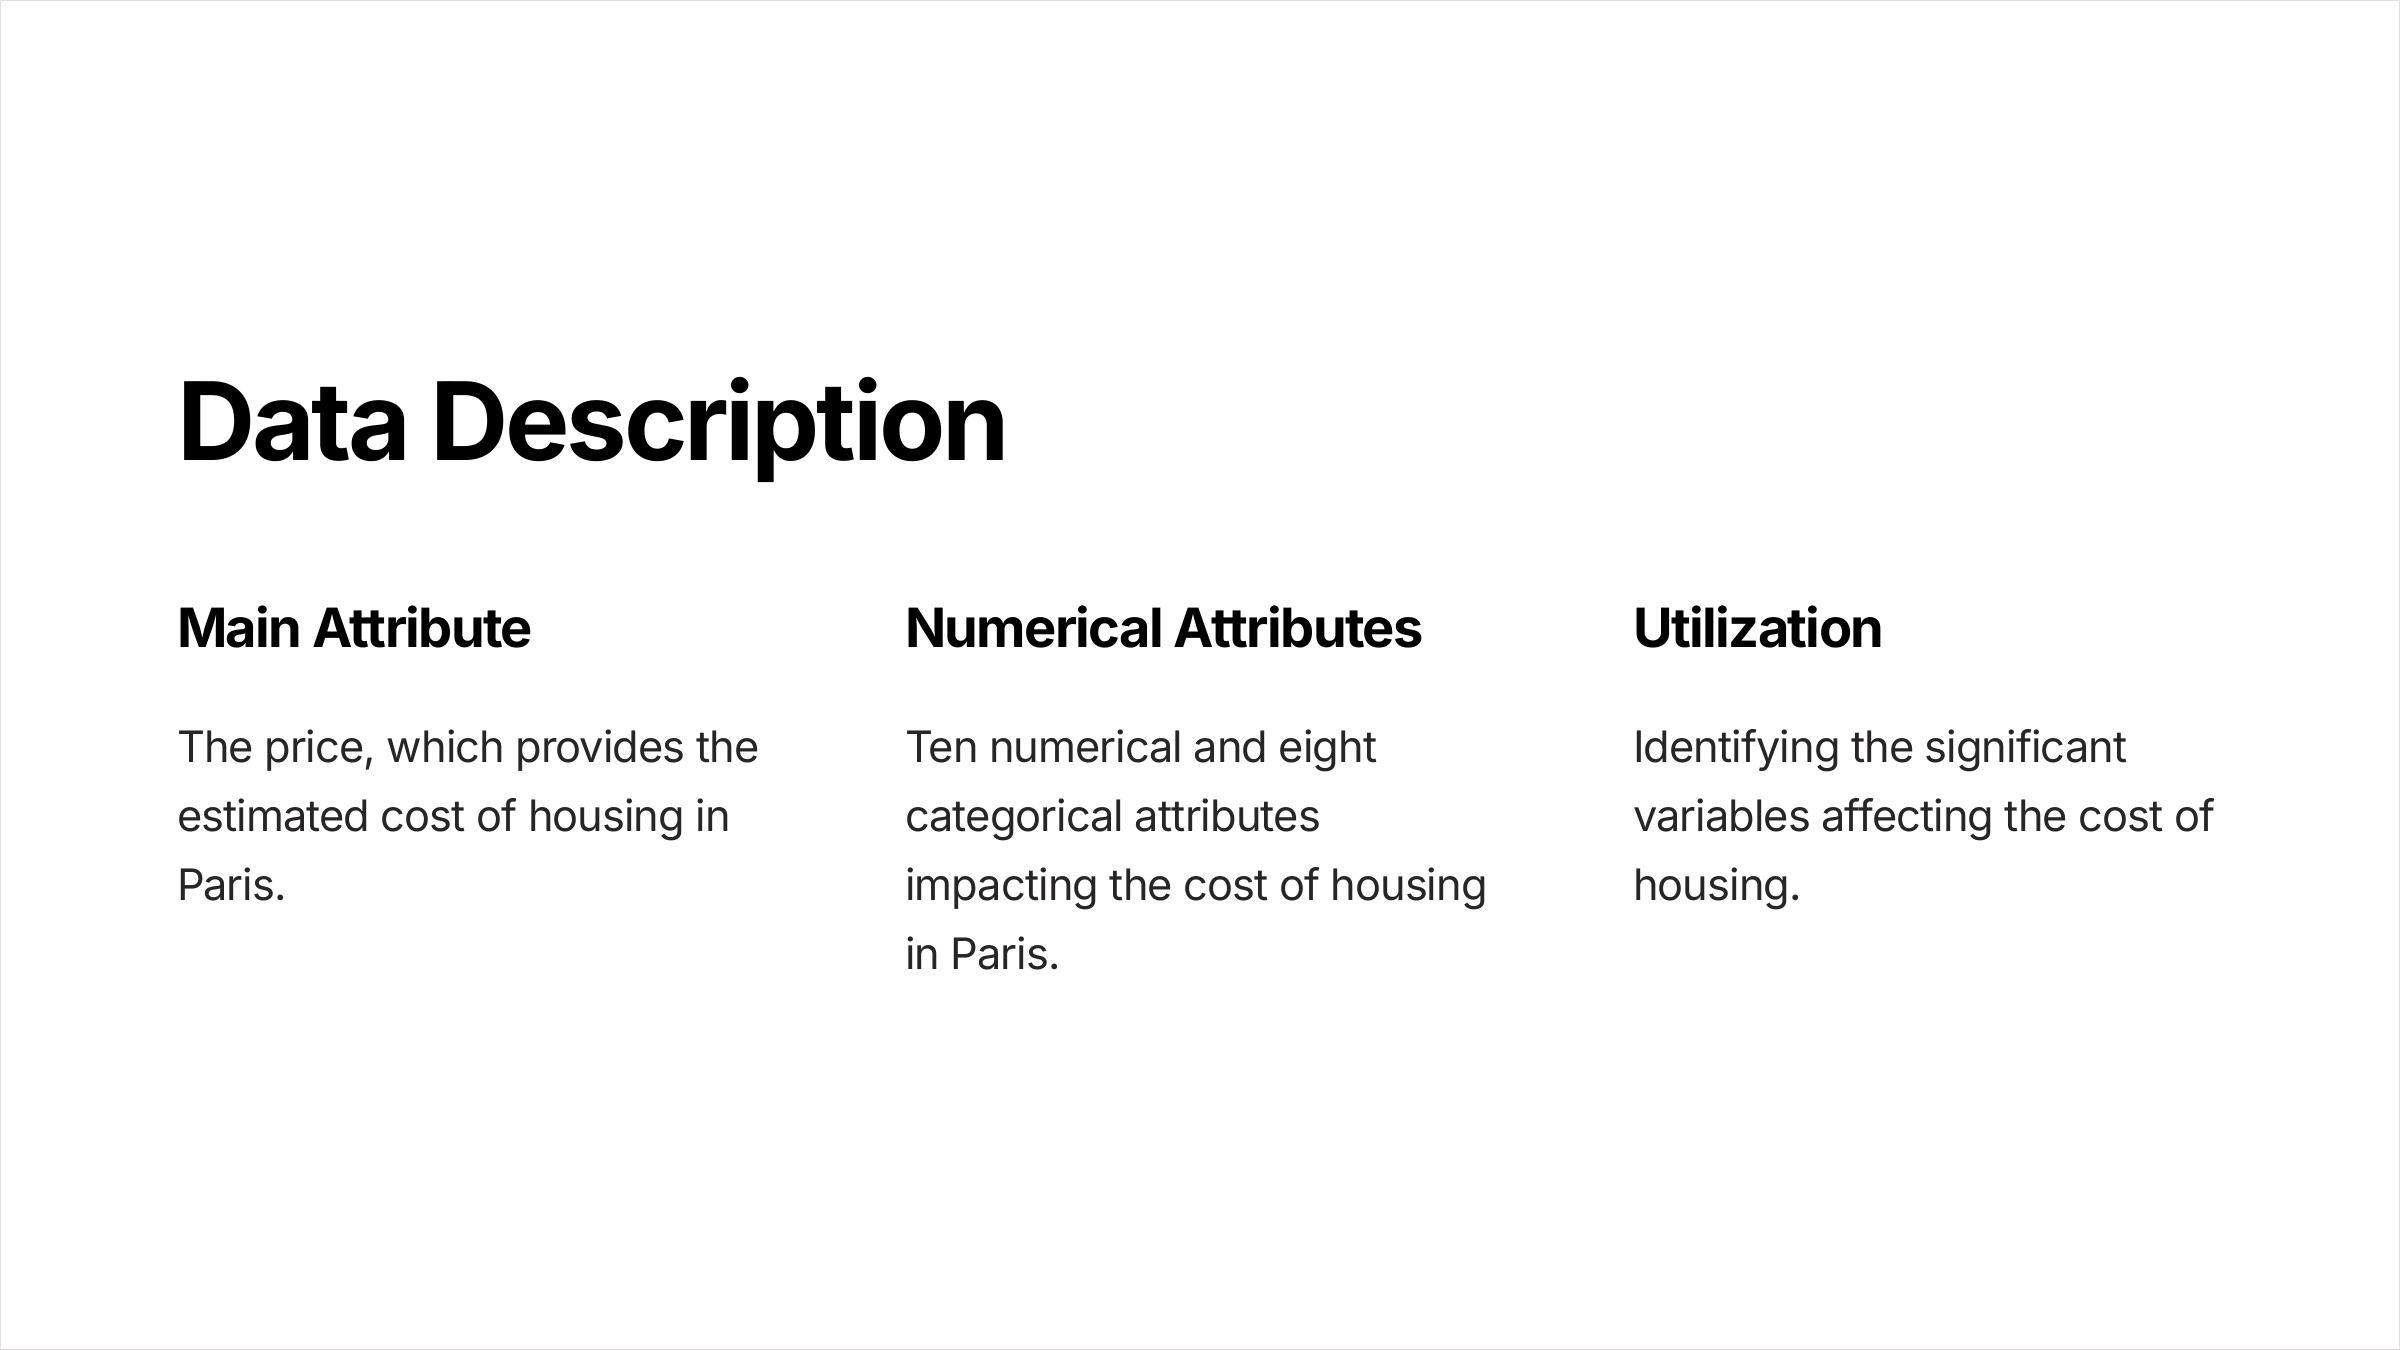

Data Description
Main Attribute
Numerical Attributes
Utilization
The price, which provides the estimated cost of housing in Paris.
Ten numerical and eight categorical attributes impacting the cost of housing in Paris.
Identifying the significant variables affecting the cost of housing.